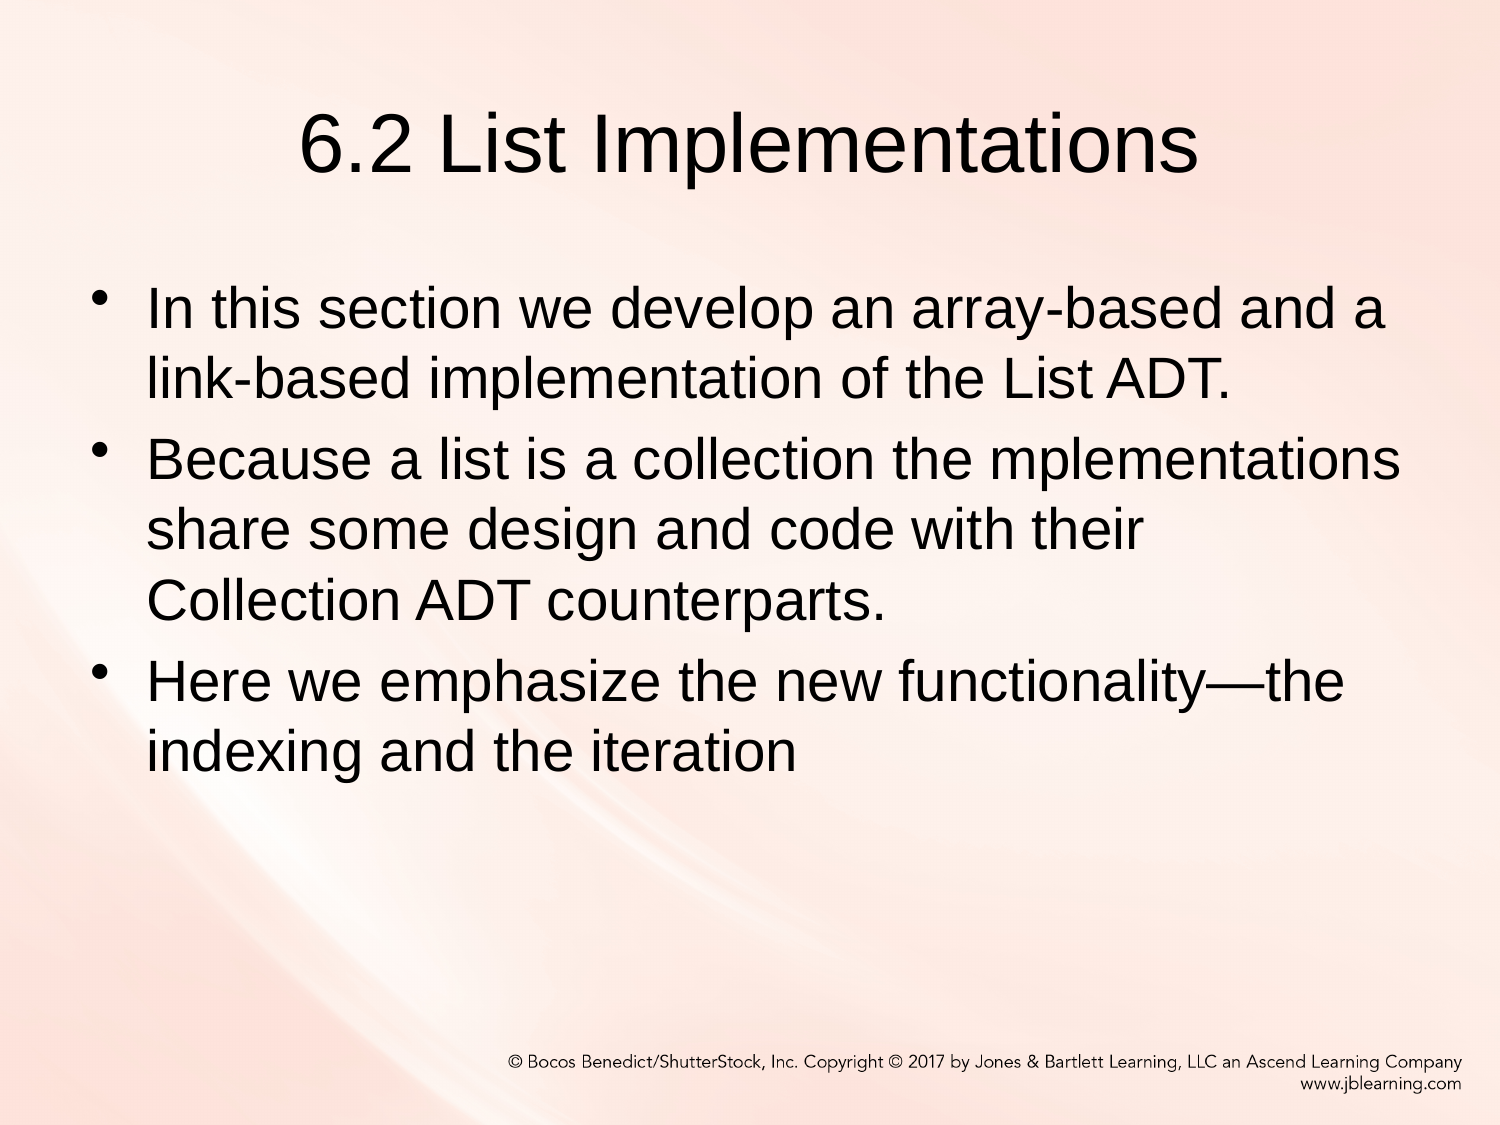

# 6.2 List Implementations
In this section we develop an array-based and a link-based implementation of the List ADT.
Because a list is a collection the mplementations share some design and code with their Collection ADT counterparts.
Here we emphasize the new functionality—the indexing and the iteration